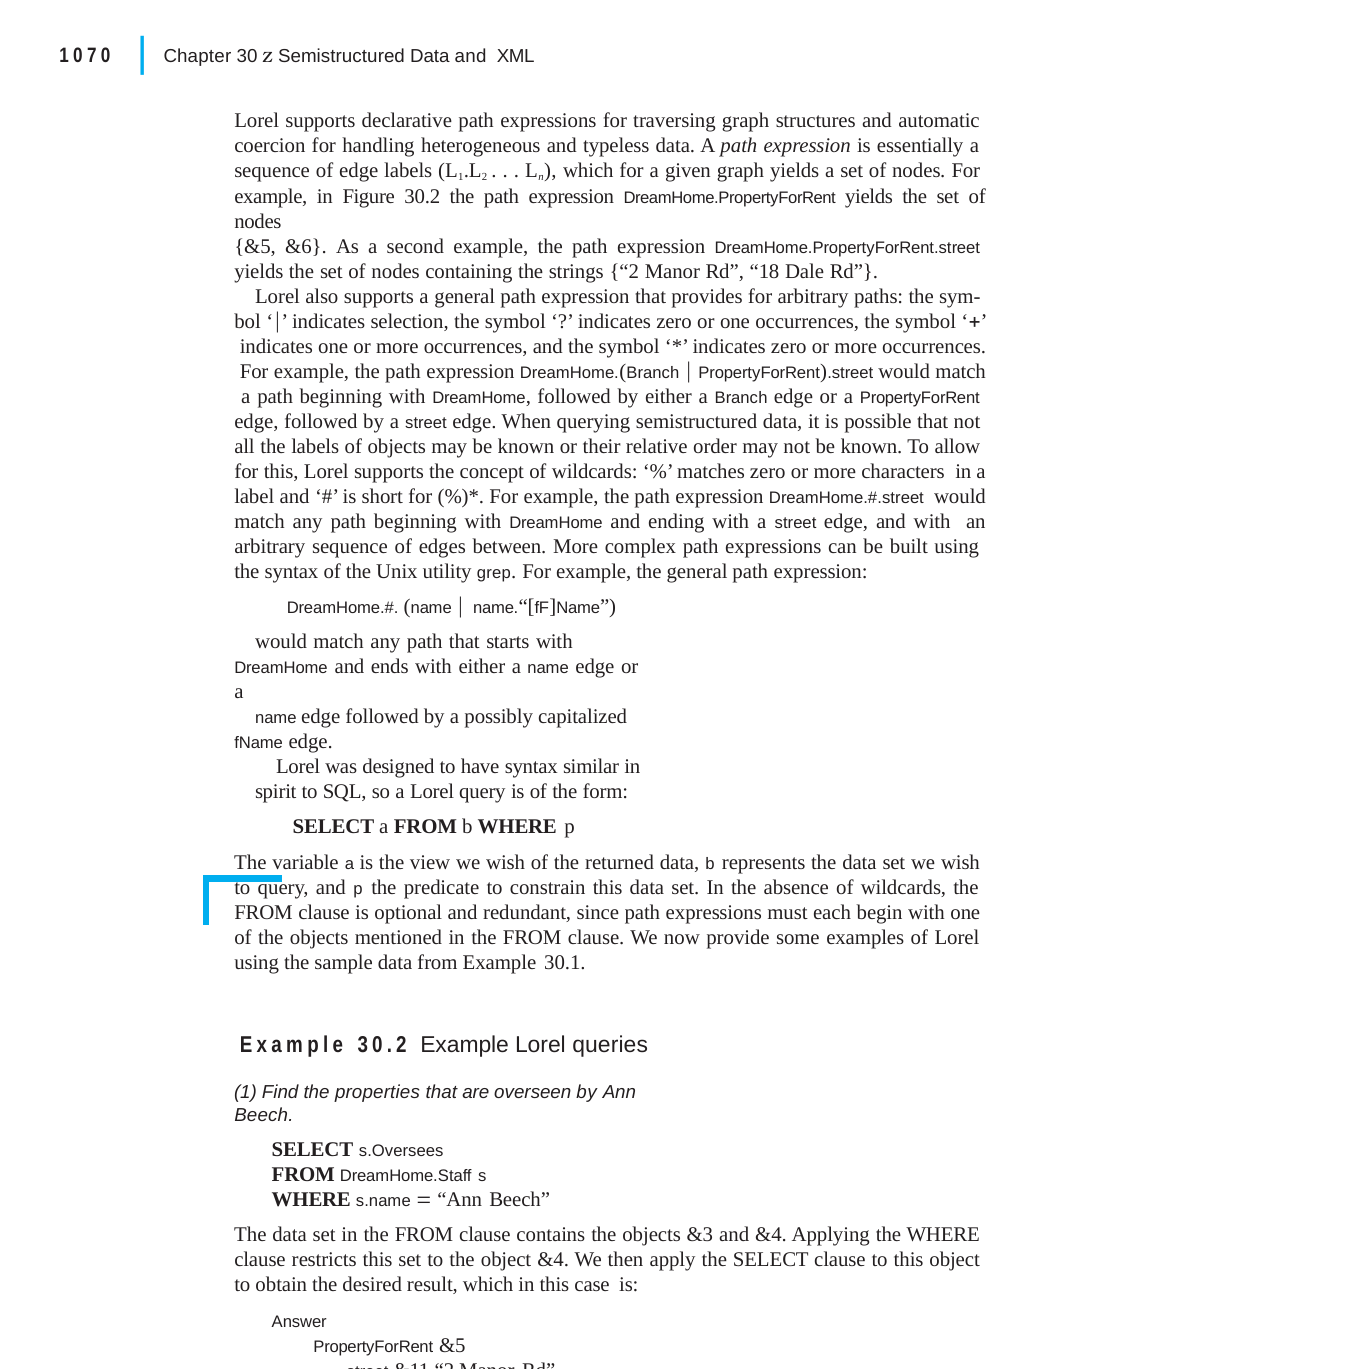

|
1070
Chapter 30 z Semistructured Data and XML
Lorel supports declarative path expressions for traversing graph structures and automatic  coercion for handling heterogeneous and typeless data. A path expression is essentially a  sequence of edge labels (L1.L2 . . . Ln), which for a given graph yields a set of nodes. For  example, in Figure 30.2 the path expression DreamHome.PropertyForRent yields the set of nodes
{&5, &6}. As a second example, the path expression DreamHome.PropertyForRent.street
yields the set of nodes containing the strings {“2 Manor Rd”, “18 Dale Rd”}.
Lorel also supports a general path expression that provides for arbitrary paths: the sym-  bol ‘|’ indicates selection, the symbol ‘?’ indicates zero or one occurrences, the symbol ‘+’  indicates one or more occurrences, and the symbol ‘*’ indicates zero or more occurrences.  For example, the path expression DreamHome.(Branch | PropertyForRent).street would match  a path beginning with DreamHome, followed by either a Branch edge or a PropertyForRent  edge, followed by a street edge. When querying semistructured data, it is possible that not  all the labels of objects may be known or their relative order may not be known. To allow  for this, Lorel supports the concept of wildcards: ‘%’ matches zero or more characters  in a label and ‘#’ is short for (%)*. For example, the path expression DreamHome.#.street  would match any path beginning with DreamHome and ending with a street edge, and with  an arbitrary sequence of edges between. More complex path expressions can be built using  the syntax of the Unix utility grep. For example, the general path expression:
DreamHome.#. (name | name.“[fF]Name”)
would match any path that starts with DreamHome and ends with either a name edge or a
name edge followed by a possibly capitalized fName edge.
Lorel was designed to have syntax similar in spirit to SQL, so a Lorel query is of the form:
SELECT a FROM b WHERE p
The variable a is the view we wish of the returned data, b represents the data set we wish  to query, and p the predicate to constrain this data set. In the absence of wildcards, the  FROM clause is optional and redundant, since path expressions must each begin with one  of the objects mentioned in the FROM clause. We now provide some examples of Lorel  using the sample data from Example 30.1.

Example 30.2 Example Lorel queries
(1) Find the properties that are overseen by Ann Beech.
SELECT s.Oversees
FROM DreamHome.Staff s
WHERE s.name = “Ann Beech”
The data set in the FROM clause contains the objects &3 and &4. Applying the WHERE  clause restricts this set to the object &4. We then apply the SELECT clause to this object  to obtain the desired result, which in this case is:
Answer
PropertyForRent &5
street &11 “2 Manor Rd”
type &12 “Flat”